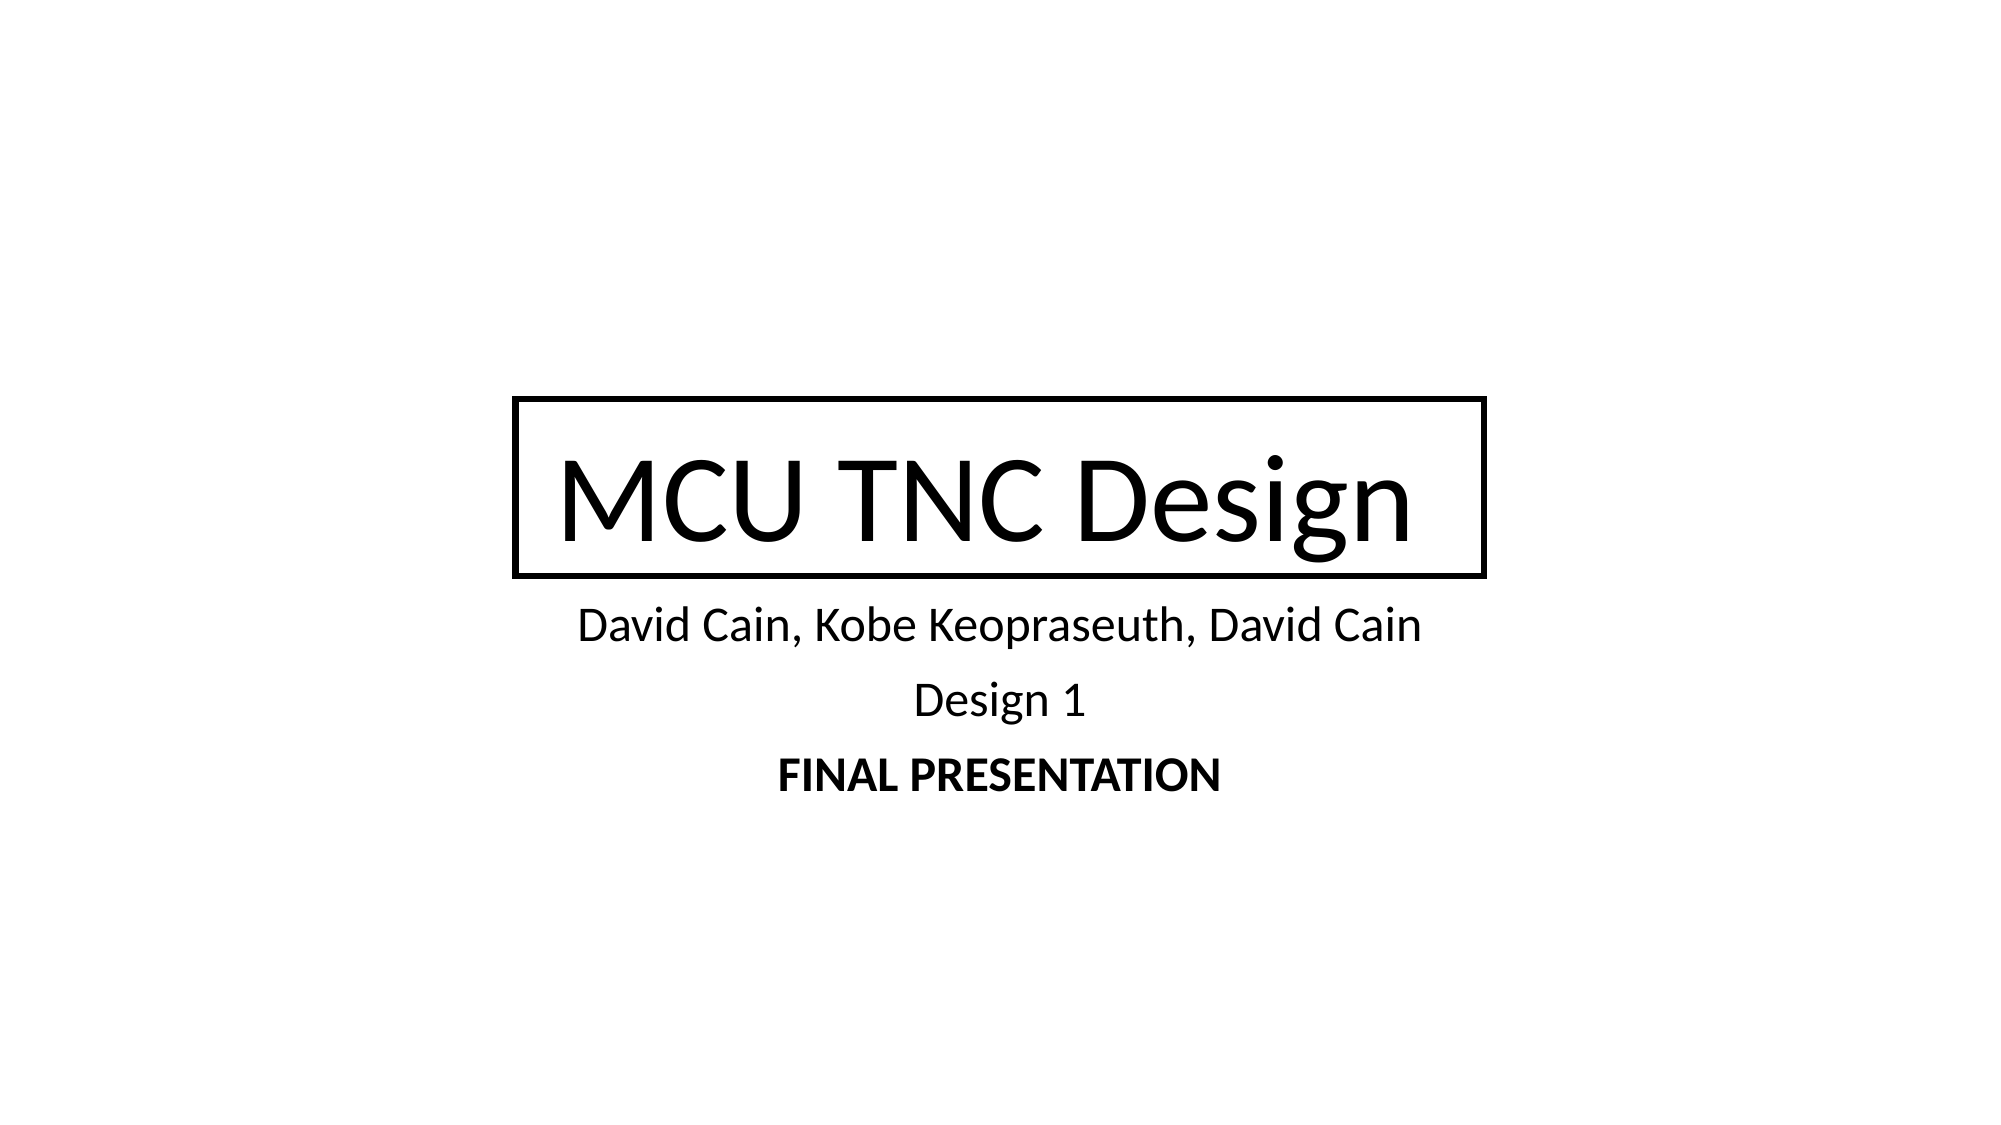

# MCU TNC Design

David Cain, Kobe Keopraseuth, David Cain
Design 1
FINAL PRESENTATION